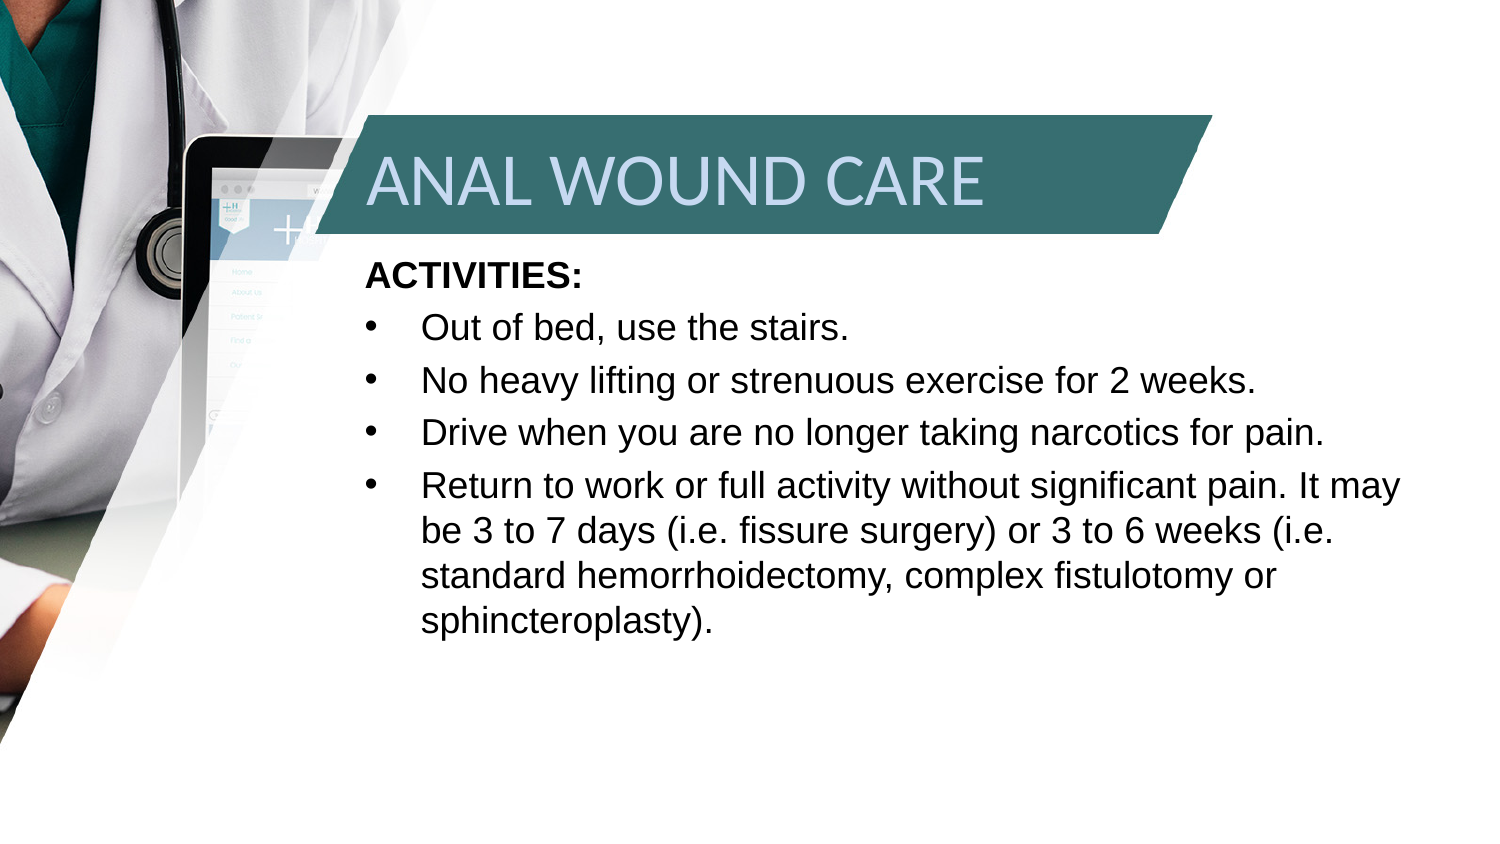

# ANAL WOUND CARE
ACTIVITIES:
Out of bed, use the stairs.
No heavy lifting or strenuous exercise for 2 weeks.
Drive when you are no longer taking narcotics for pain.
Return to work or full activity without significant pain. It may be 3 to 7 days (i.e. fissure surgery) or 3 to 6 weeks (i.e. standard hemorrhoidectomy, complex fistulotomy or sphincteroplasty).